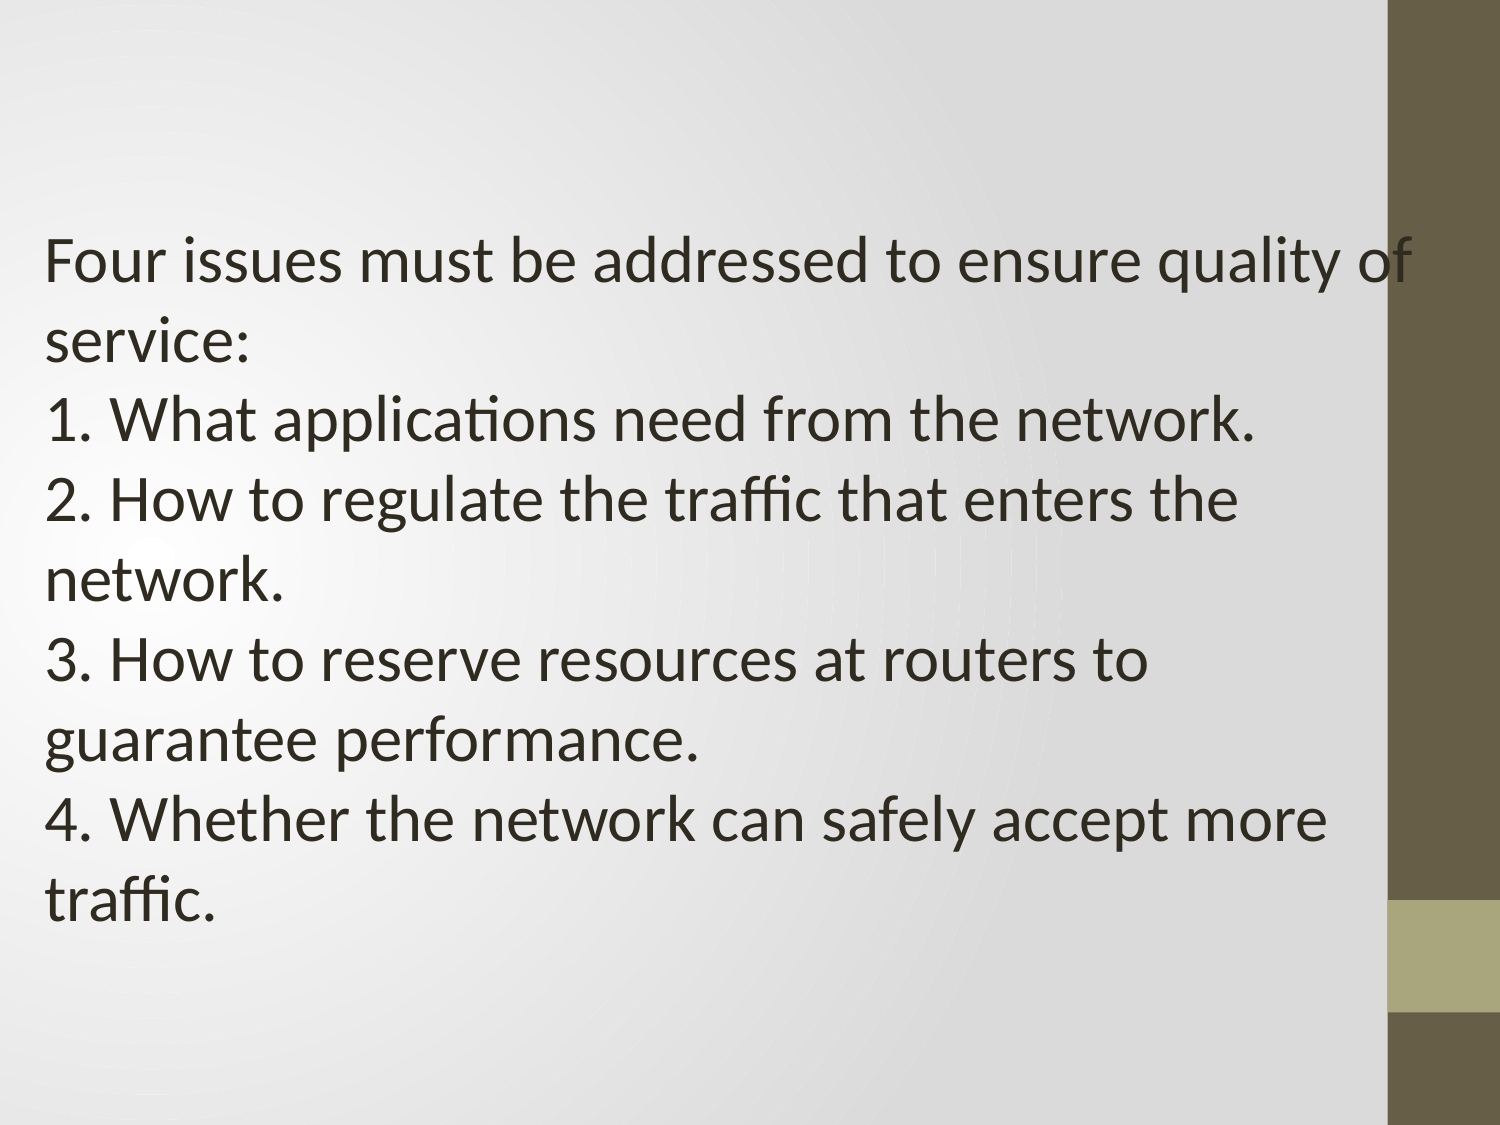

#
Four issues must be addressed to ensure quality of service:
1. What applications need from the network.
2. How to regulate the traffic that enters the network.
3. How to reserve resources at routers to guarantee performance.
4. Whether the network can safely accept more traffic.